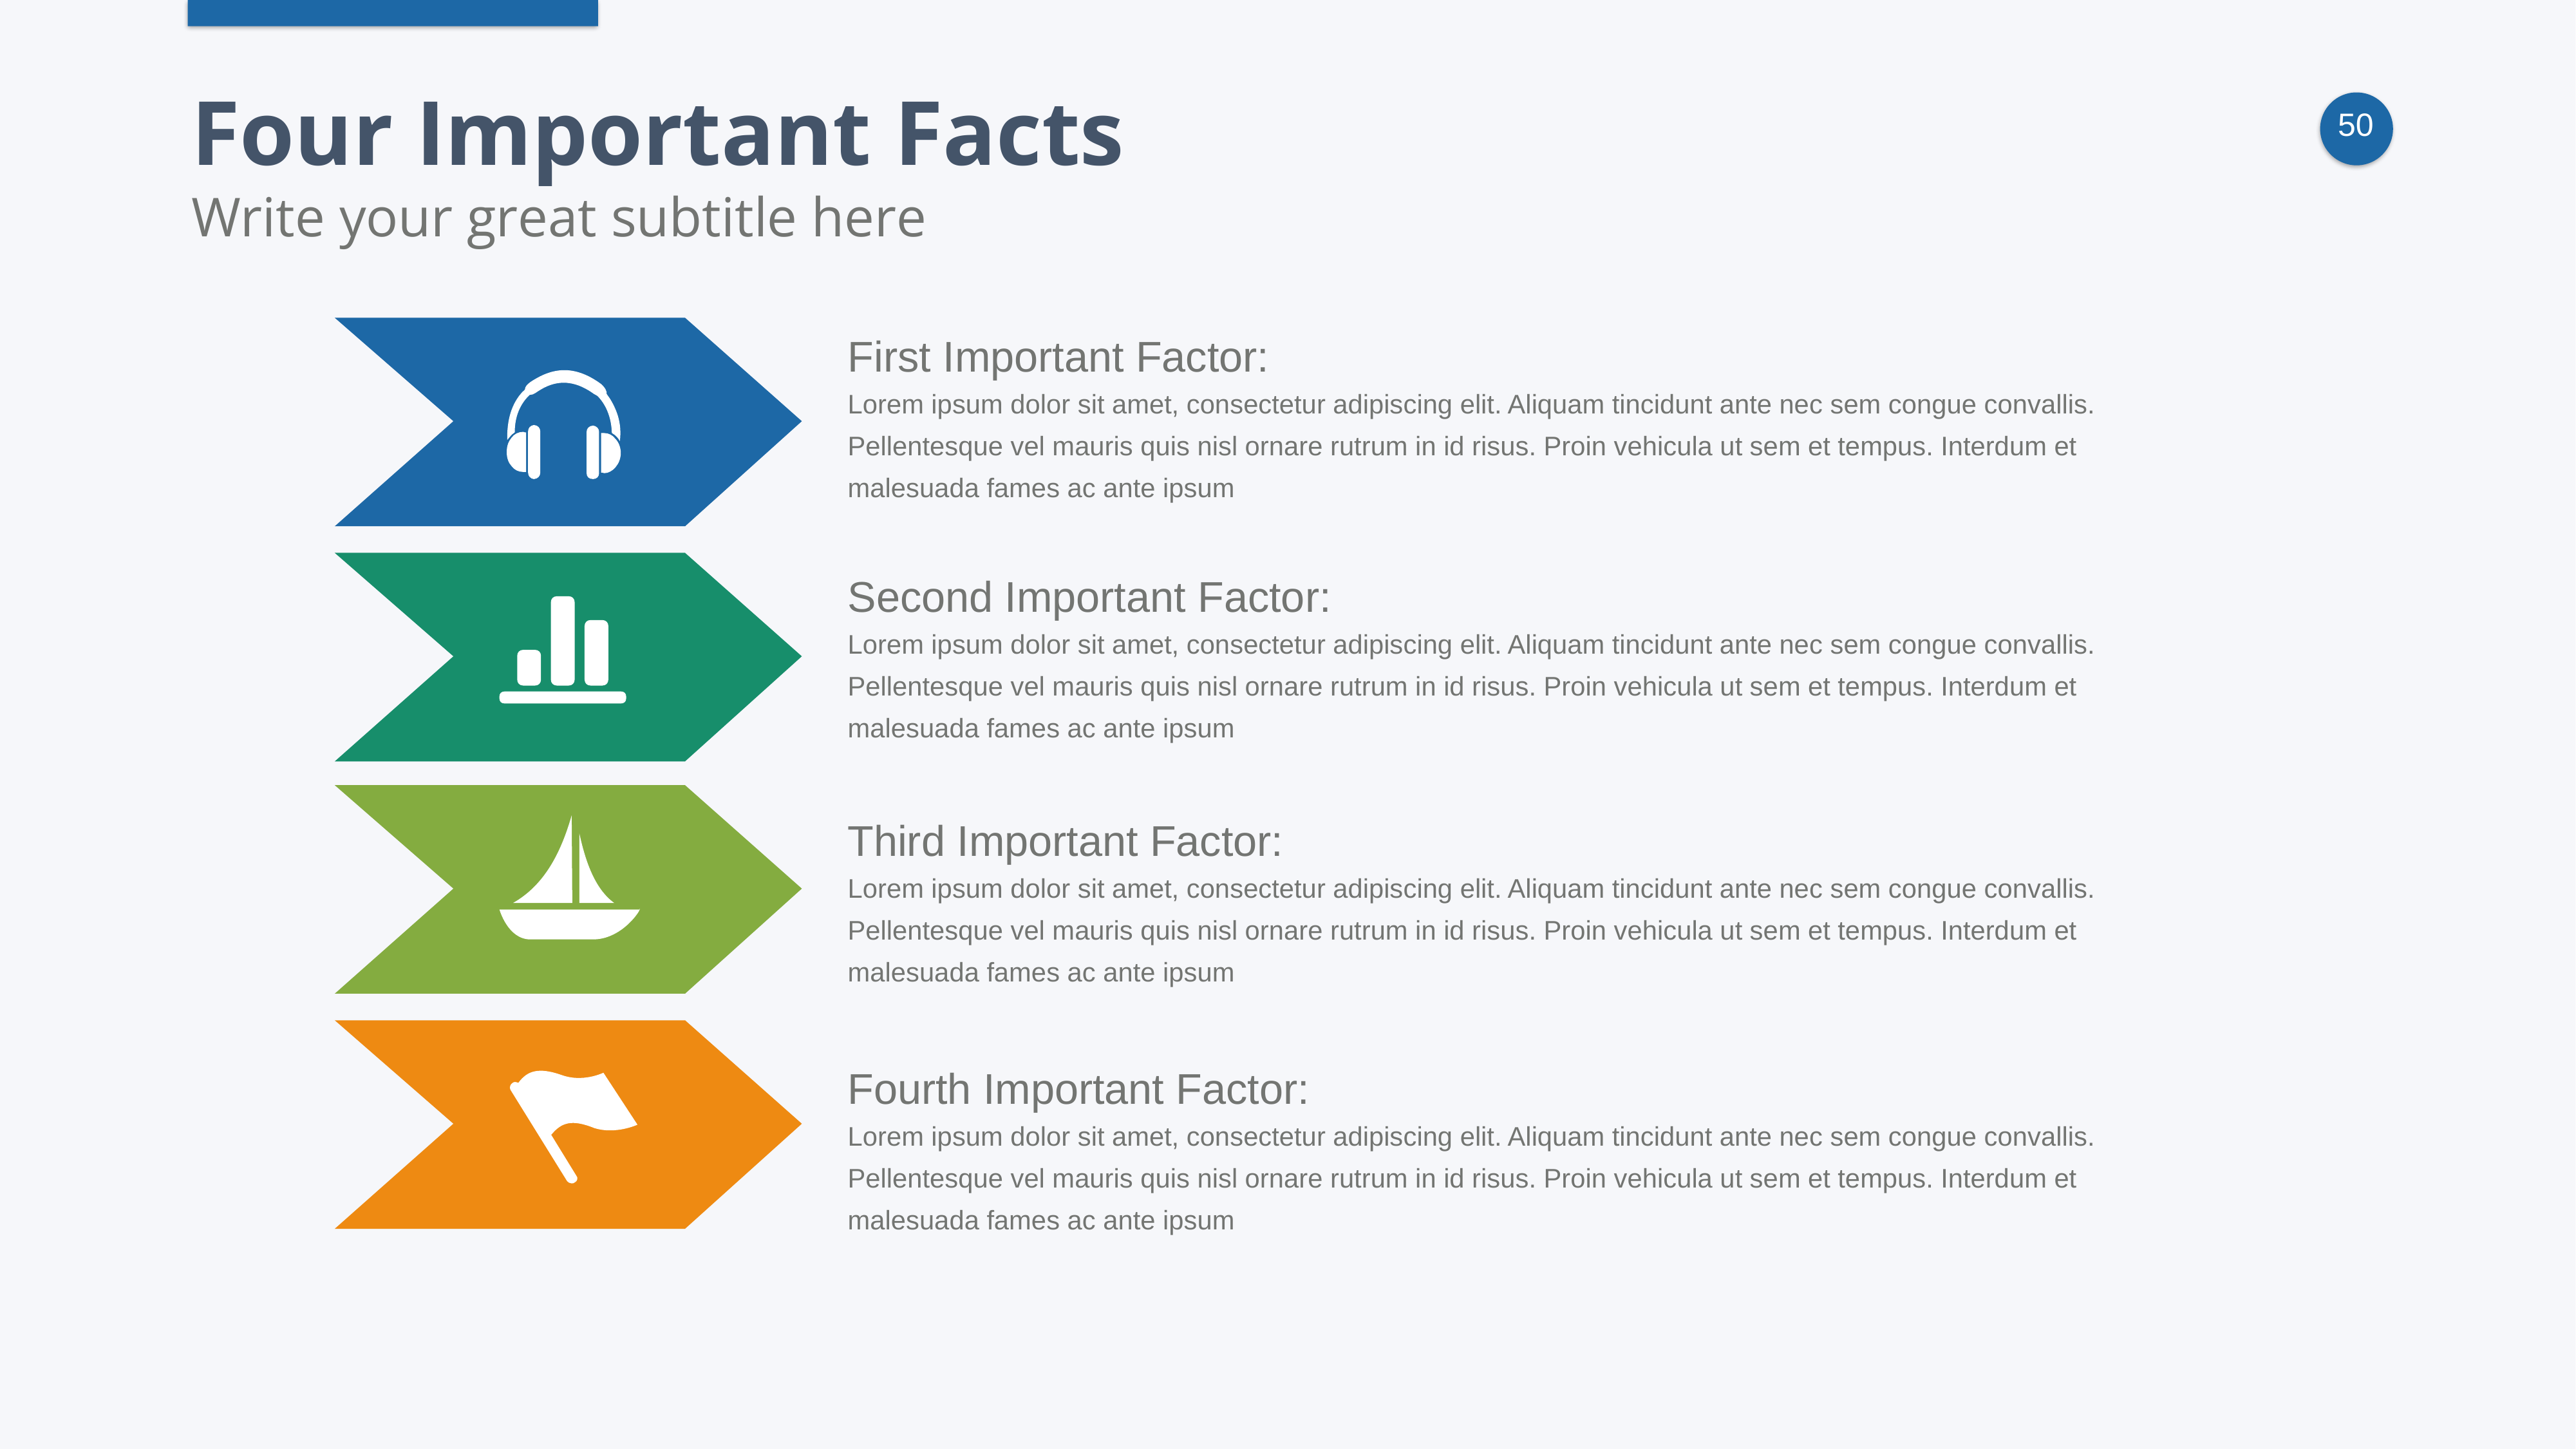

Four Important Facts
Write your great subtitle here

First Important Factor:
Lorem ipsum dolor sit amet, consectetur adipiscing elit. Aliquam tincidunt ante nec sem congue convallis. Pellentesque vel mauris quis nisl ornare rutrum in id risus. Proin vehicula ut sem et tempus. Interdum et malesuada fames ac ante ipsum

Second Important Factor:
Lorem ipsum dolor sit amet, consectetur adipiscing elit. Aliquam tincidunt ante nec sem congue convallis. Pellentesque vel mauris quis nisl ornare rutrum in id risus. Proin vehicula ut sem et tempus. Interdum et malesuada fames ac ante ipsum

Third Important Factor:
Lorem ipsum dolor sit amet, consectetur adipiscing elit. Aliquam tincidunt ante nec sem congue convallis. Pellentesque vel mauris quis nisl ornare rutrum in id risus. Proin vehicula ut sem et tempus. Interdum et malesuada fames ac ante ipsum

Fourth Important Factor:
Lorem ipsum dolor sit amet, consectetur adipiscing elit. Aliquam tincidunt ante nec sem congue convallis. Pellentesque vel mauris quis nisl ornare rutrum in id risus. Proin vehicula ut sem et tempus. Interdum et malesuada fames ac ante ipsum